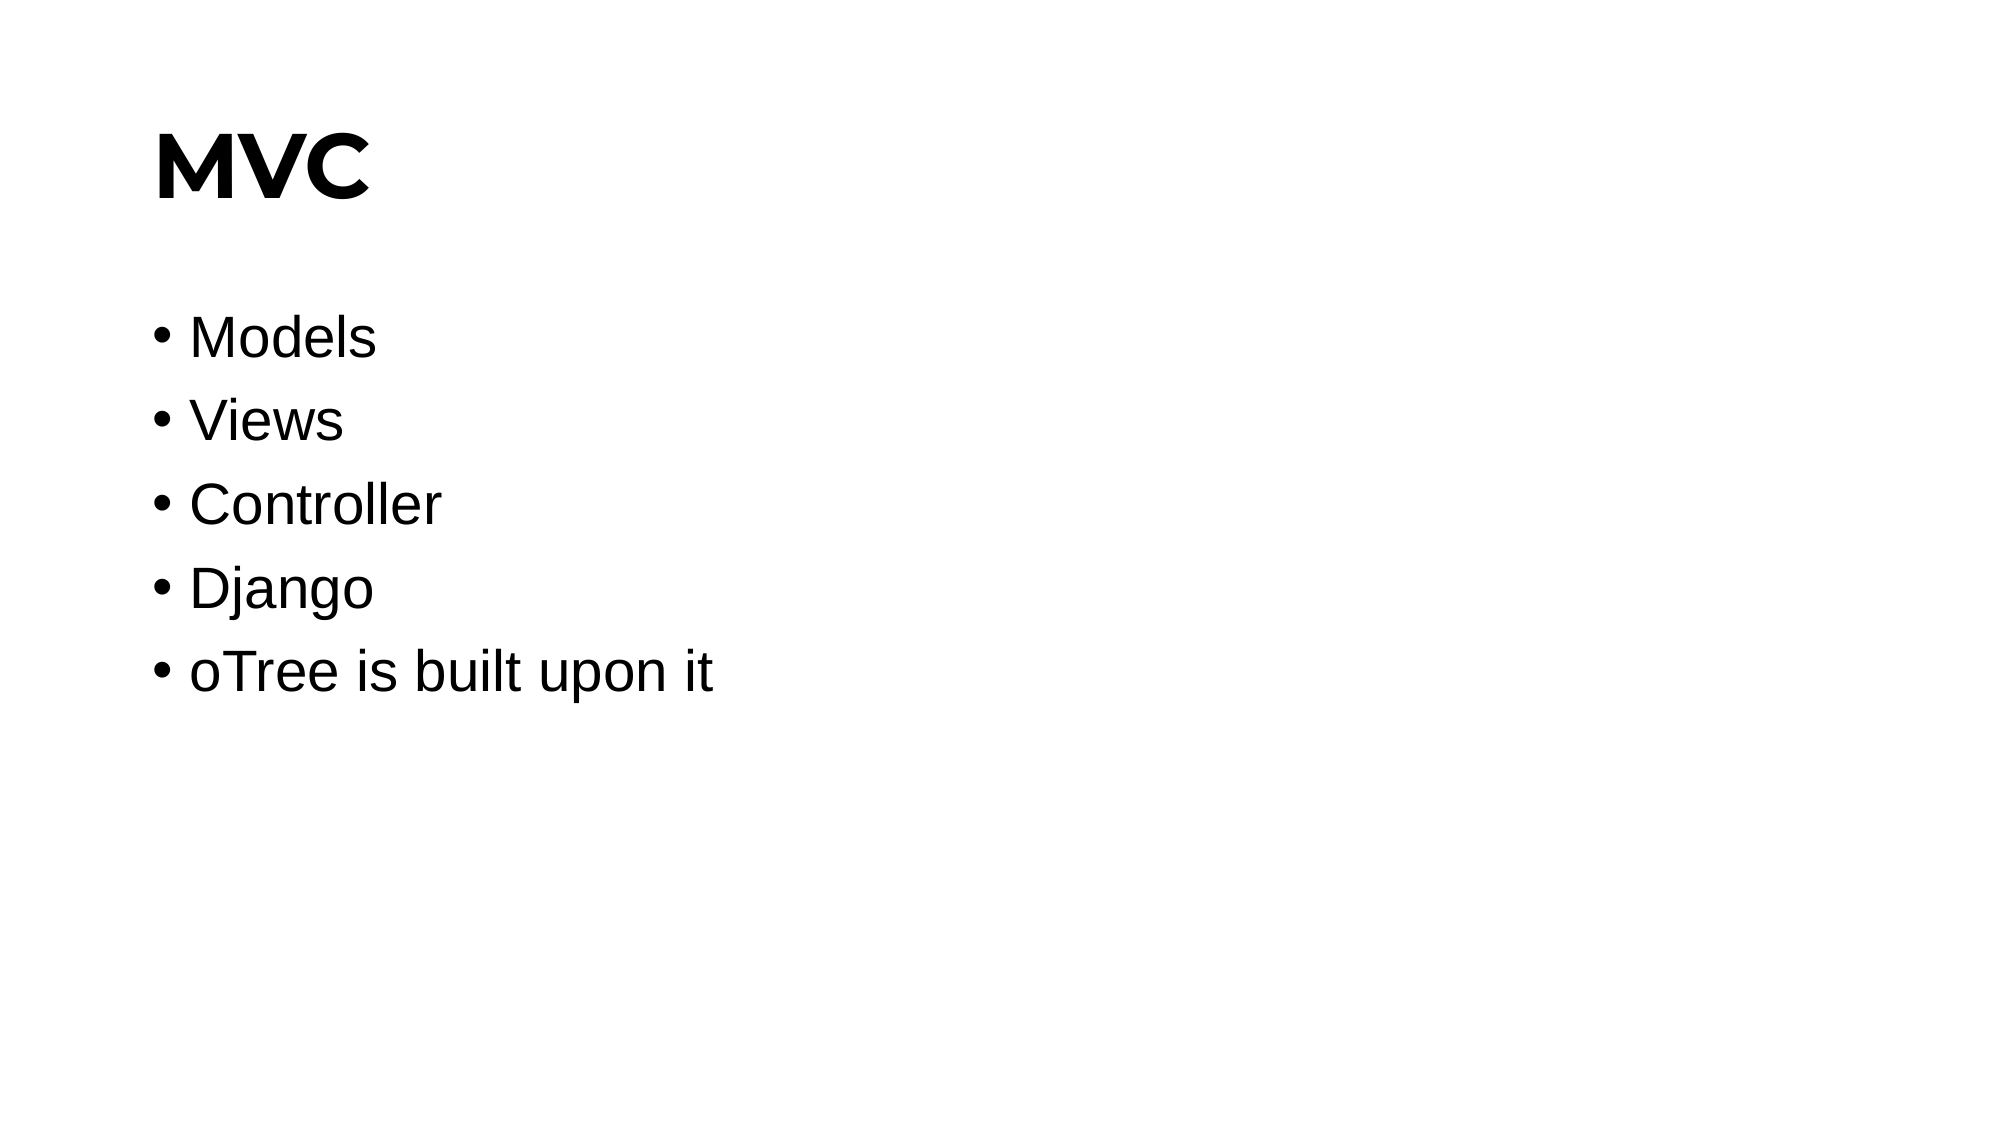

# MVC
Models
Views
Controller
Django
oTree is built upon it